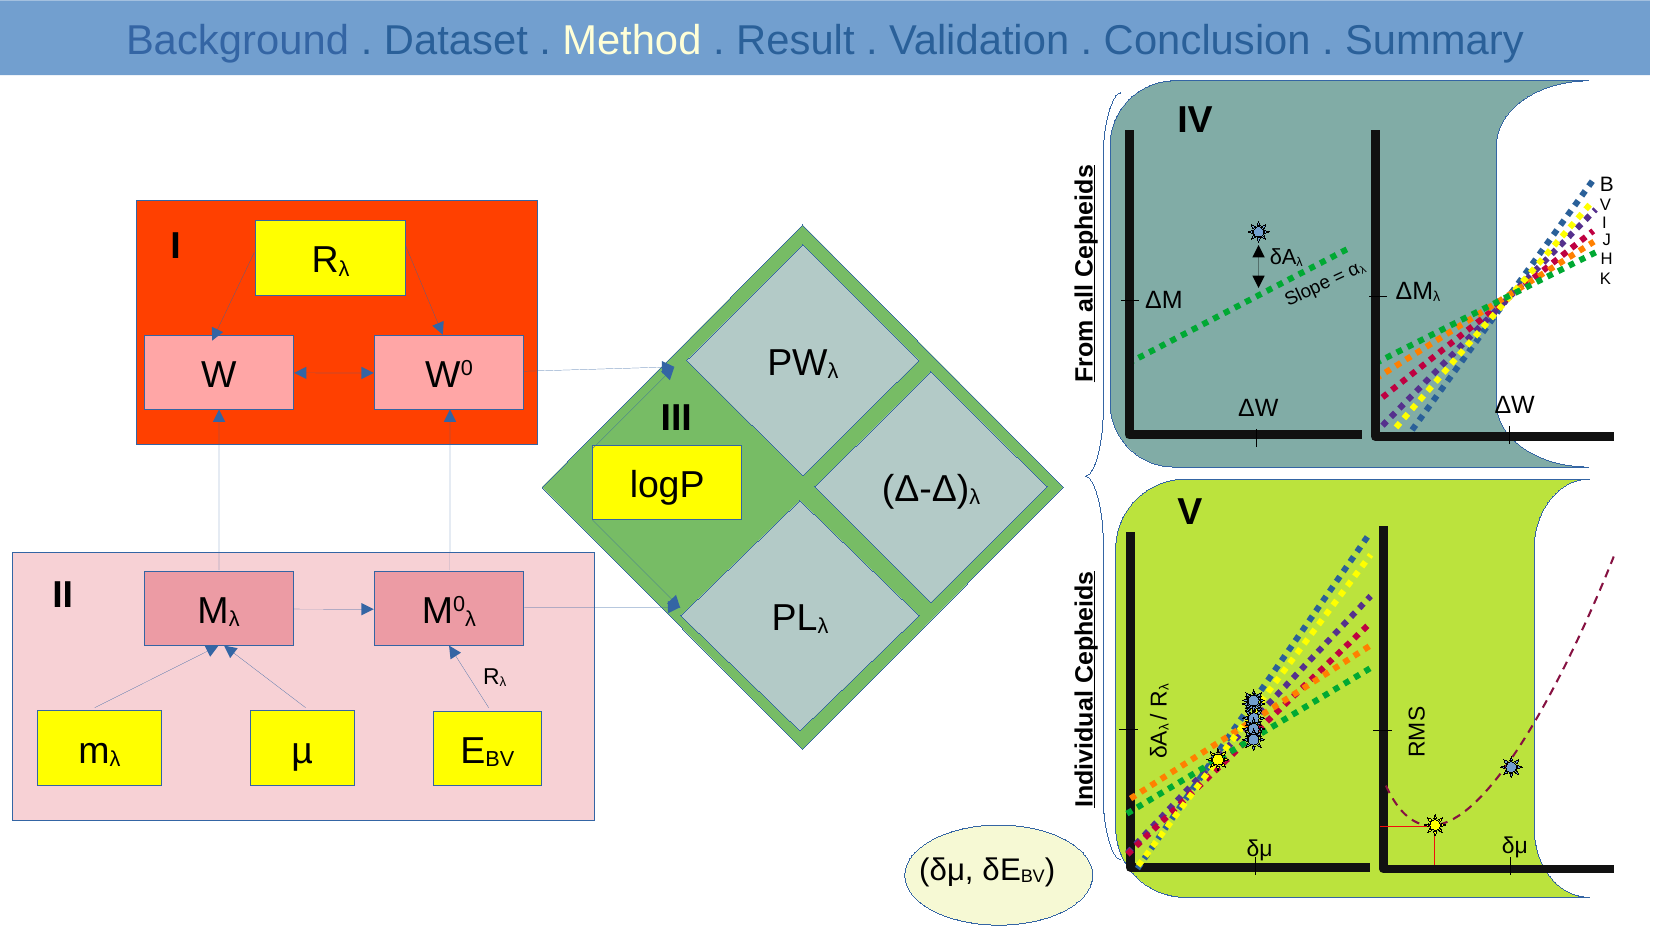

Background . Dataset . Method . Result . Validation . Conclusion . Summary

IV

B
V

I

I
J
From all Cepheids
Rλ

H
δAλ

PWλ

K
Slope = αλ
ΔMλ
ΔΜ

W
W0

(Δ-Δ)λ

ΔW
ΔW
III

logP

V
PLλ

II
Mλ
M0λ

Individual Cepheids

Rλ

δAλ / Rλ
RMS

mλ
µ
EBV

δμ
δμ

(δμ, δEBV)
20